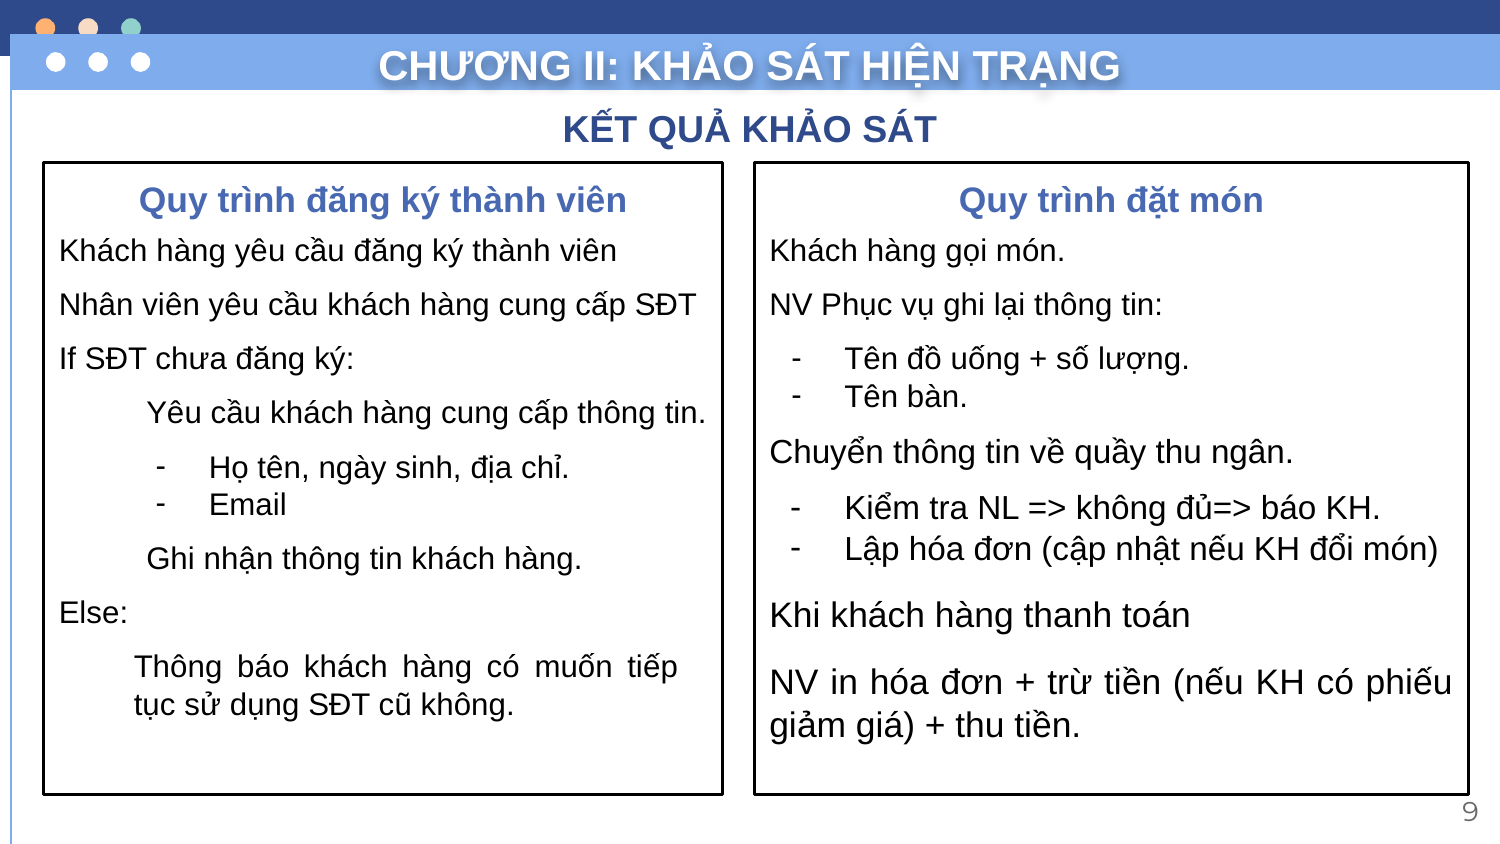

# CHƯƠNG II: KHẢO SÁT HIỆN TRẠNG
KẾT QUẢ KHẢO SÁT
Quy trình đăng ký thành viên
Khách hàng yêu cầu đăng ký thành viên
Nhân viên yêu cầu khách hàng cung cấp SĐT
If SĐT chưa đăng ký:
          Yêu cầu khách hàng cung cấp thông tin.
Họ tên, ngày sinh, địa chỉ.
Email
          Ghi nhận thông tin khách hàng.
Else:
Thông báo khách hàng có muốn tiếp   tục sử dụng SĐT cũ không.

Quy trình đặt món
Khách hàng gọi món.
NV Phục vụ ghi lại thông tin:
Tên đồ uống + số lượng.
Tên bàn.
Chuyển thông tin về quầy thu ngân.
Kiểm tra NL => không đủ=> báo KH.
Lập hóa đơn (cập nhật nếu KH đổi món)
Khi khách hàng thanh toán
NV in hóa đơn + trừ tiền (nếu KH có phiếu giảm giá) + thu tiền.
9